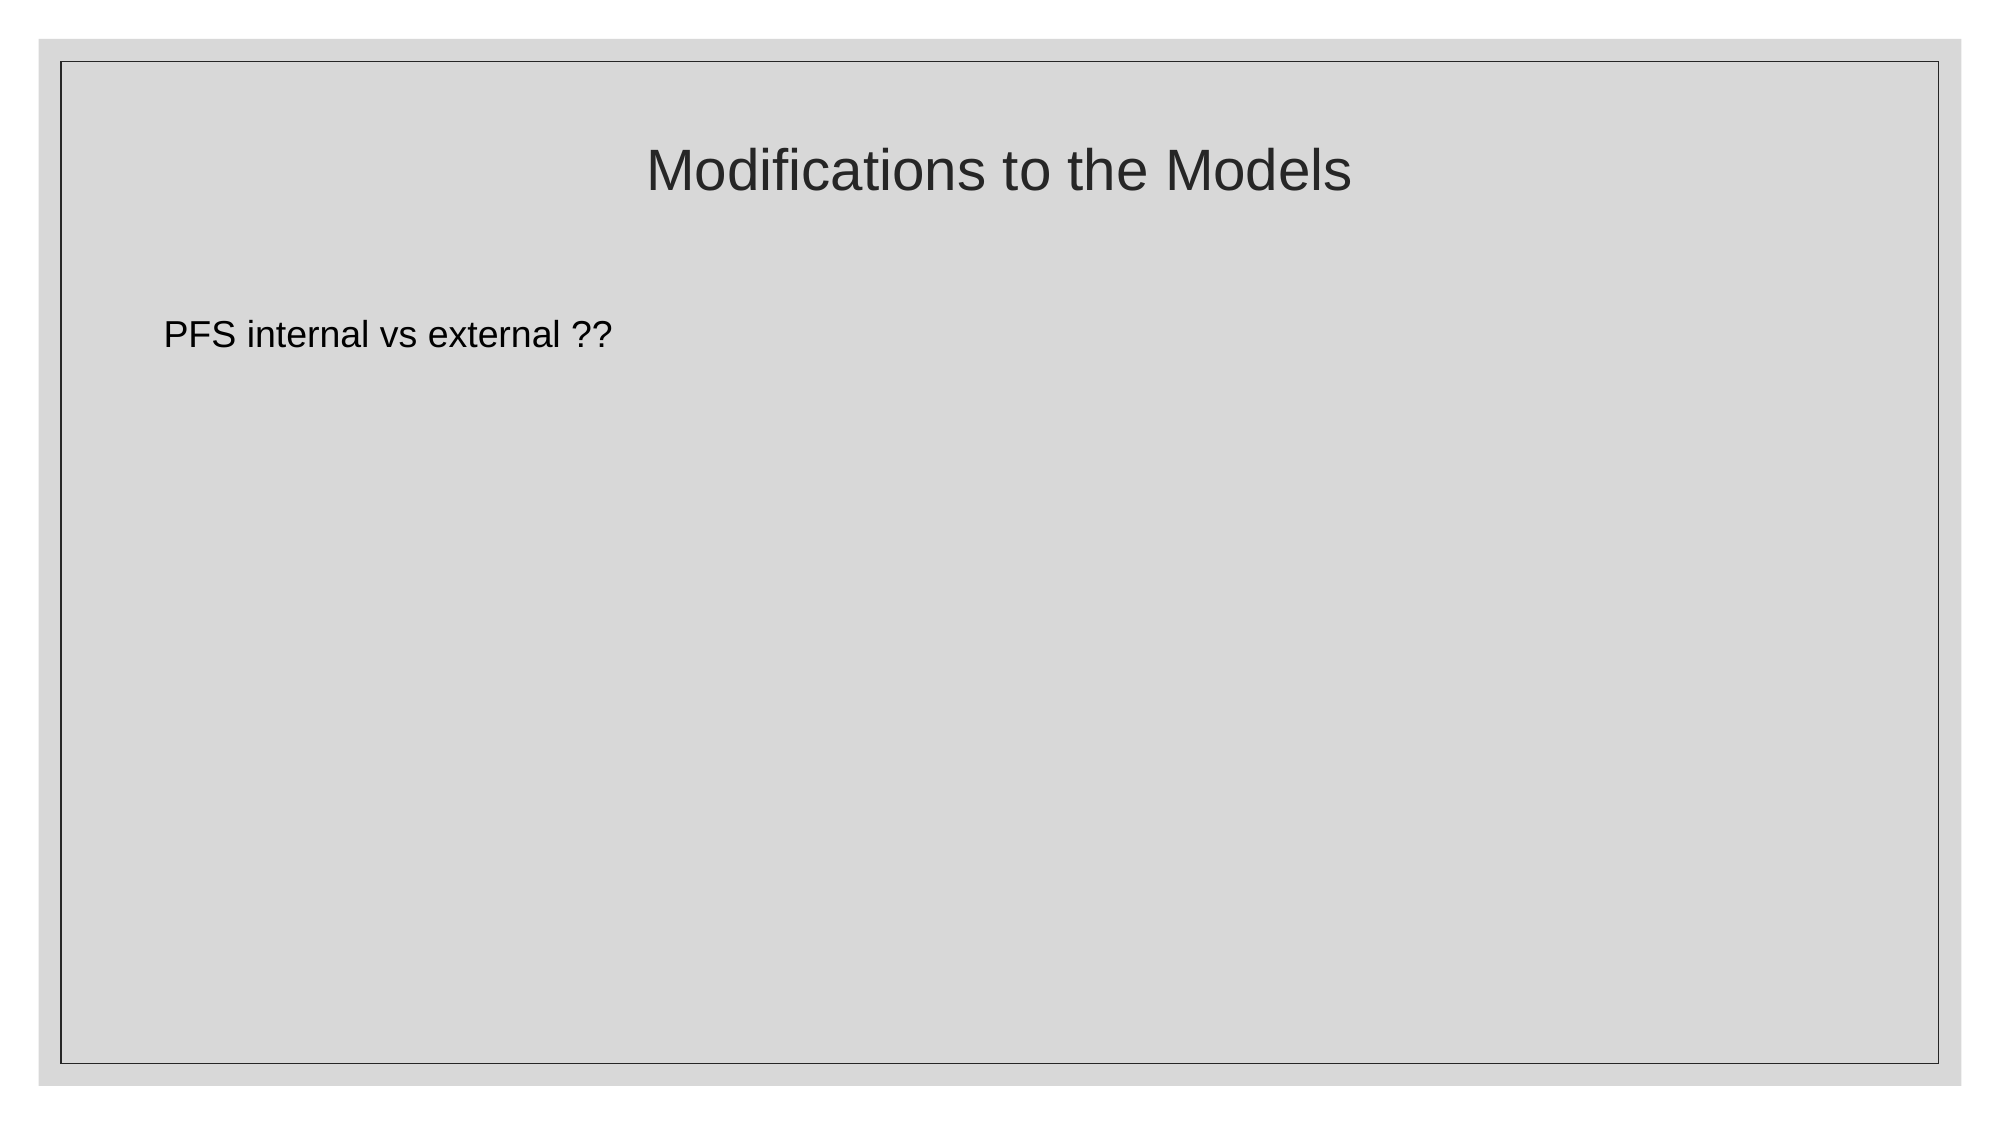

# Modifications to the Models
PFS internal vs external ??